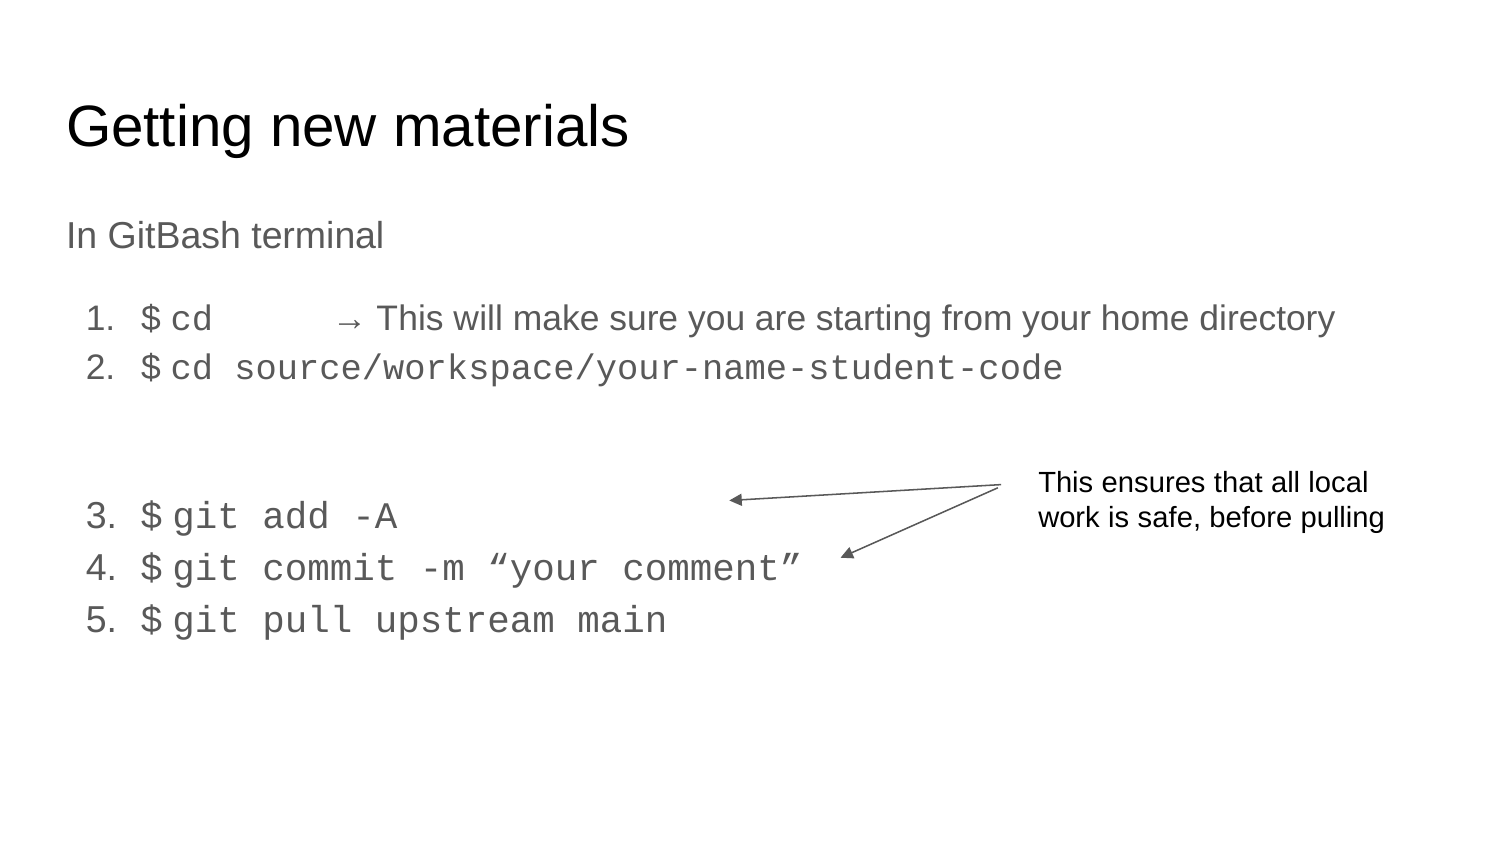

# Getting new materials
In GitBash terminal
$ cd           → This will make sure you are starting from your home directory
$ cd source/workspace/your-name-student-code
$ git add -A
$ git commit -m “your comment”
$ git pull upstream main
This ensures that all local work is safe, before pulling